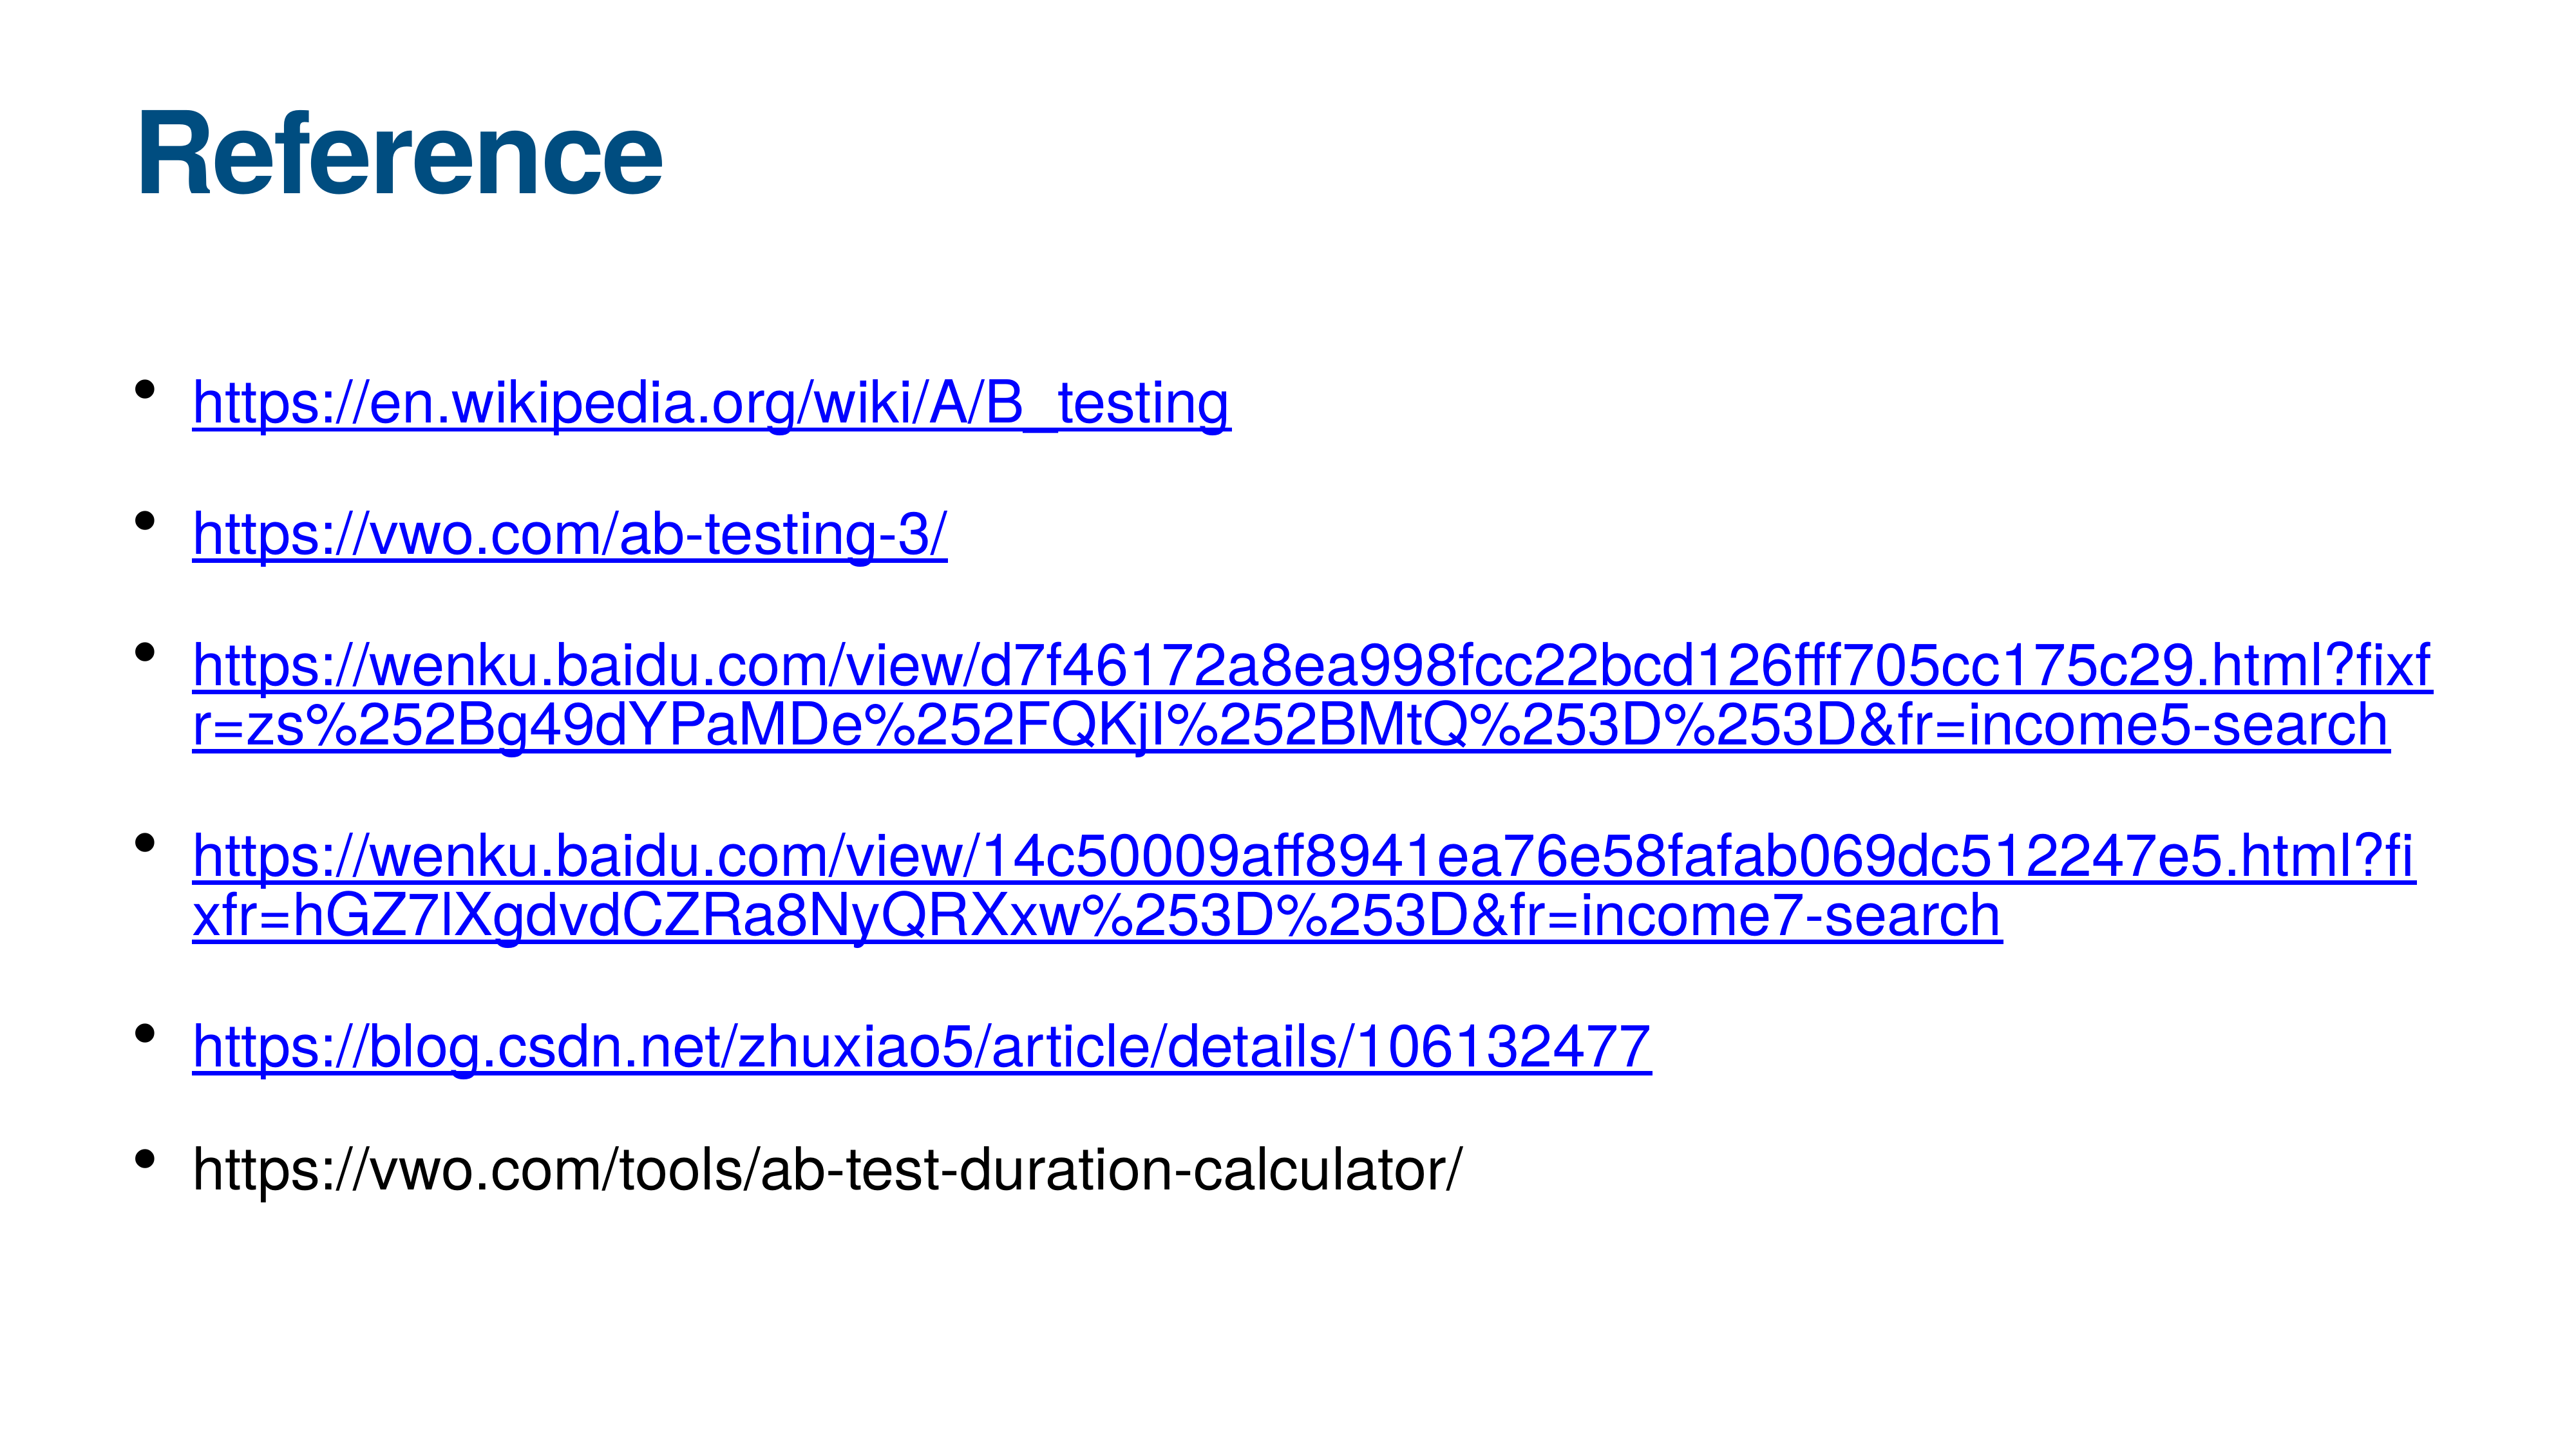

# Reference
https://en.wikipedia.org/wiki/A/B_testing
https://vwo.com/ab-testing-3/
https://wenku.baidu.com/view/d7f46172a8ea998fcc22bcd126fff705cc175c29.html?fixfr=zs%252Bg49dYPaMDe%252FQKjI%252BMtQ%253D%253D&fr=income5-search
https://wenku.baidu.com/view/14c50009aff8941ea76e58fafab069dc512247e5.html?fixfr=hGZ7lXgdvdCZRa8NyQRXxw%253D%253D&fr=income7-search
https://blog.csdn.net/zhuxiao5/article/details/106132477
https://vwo.com/tools/ab-test-duration-calculator/